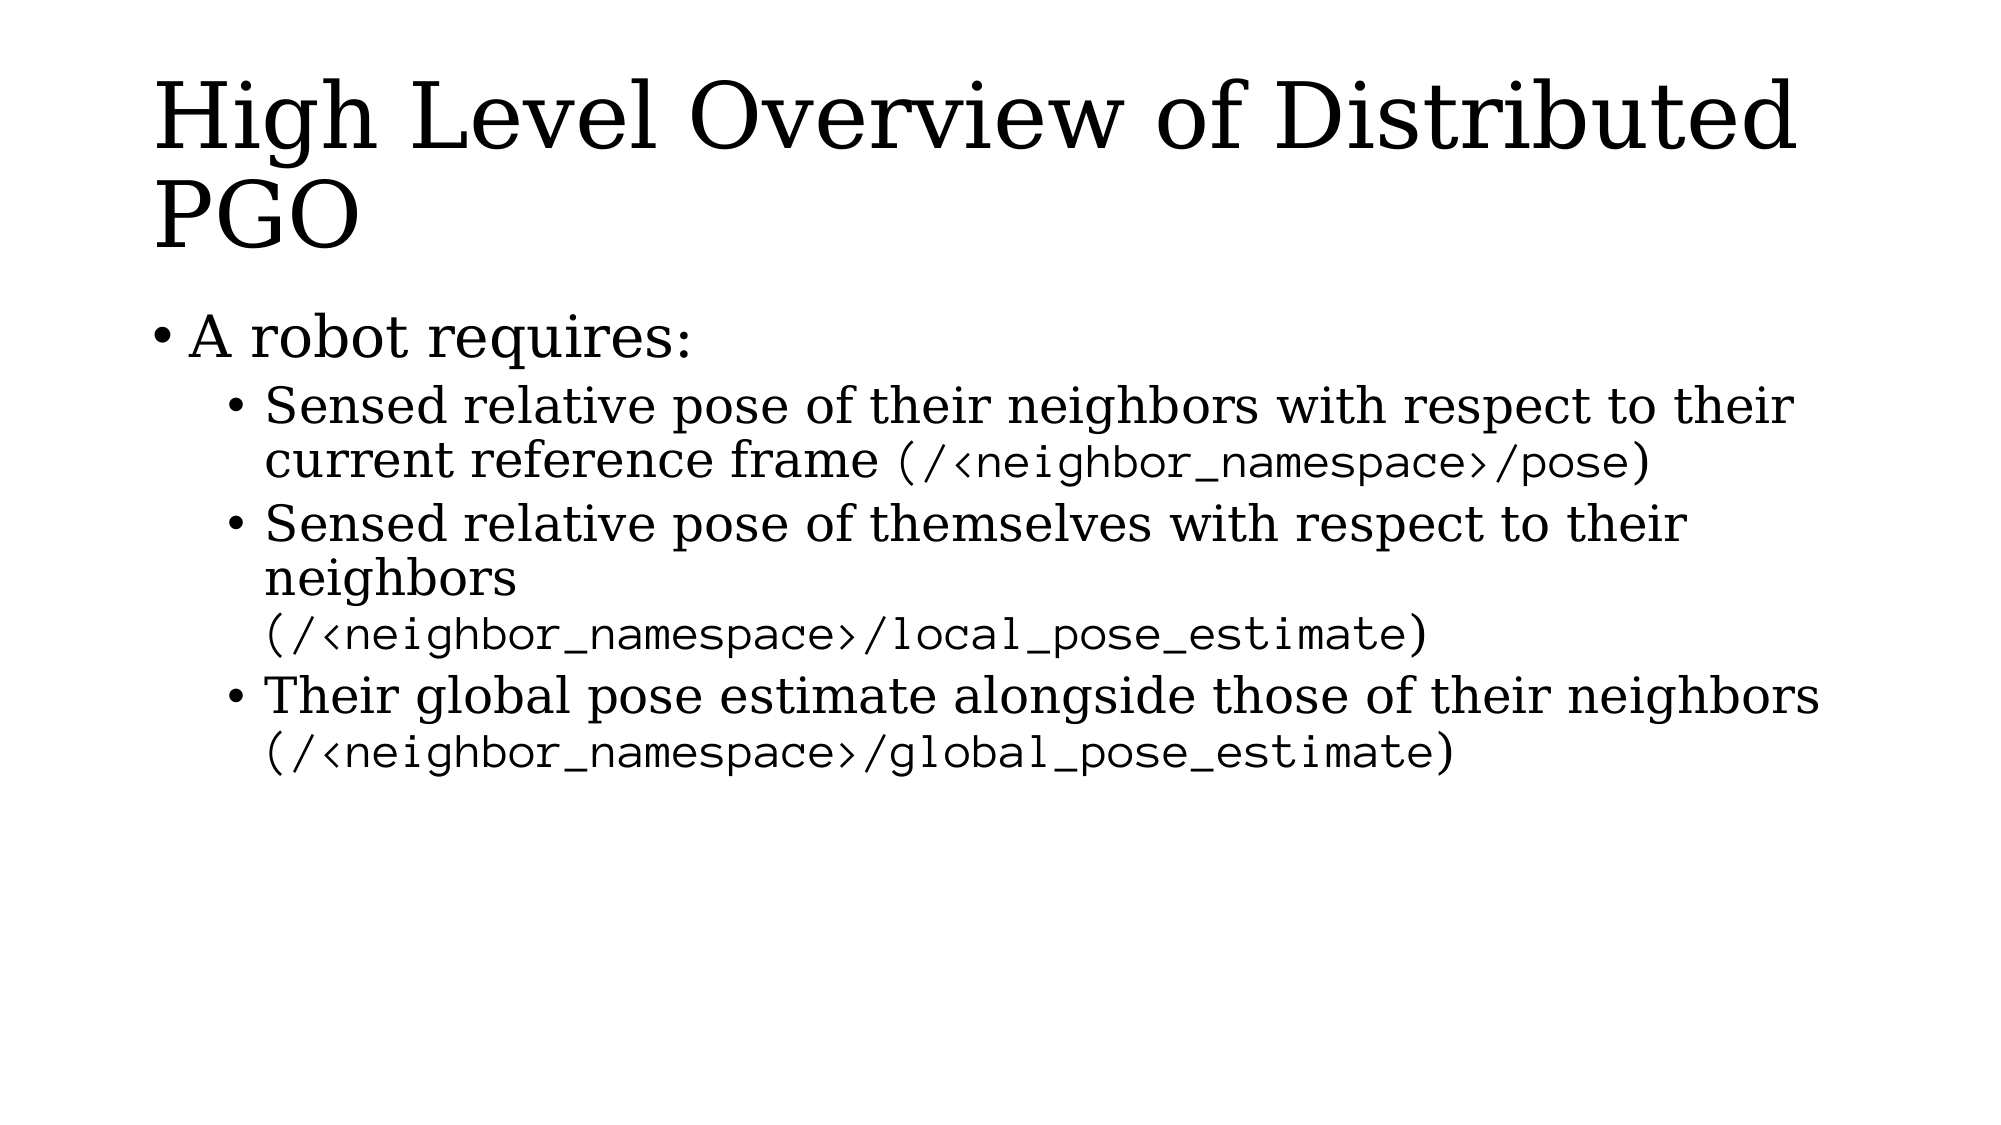

# High Level Overview of Distributed PGO
A robot requires:
Sensed relative pose of their neighbors with respect to their current reference frame (/<neighbor_namespace>/pose)
Sensed relative pose of themselves with respect to their neighbors
(/<neighbor_namespace>/local_pose_estimate)
Their global pose estimate alongside those of their neighbors
(/<neighbor_namespace>/global_pose_estimate)